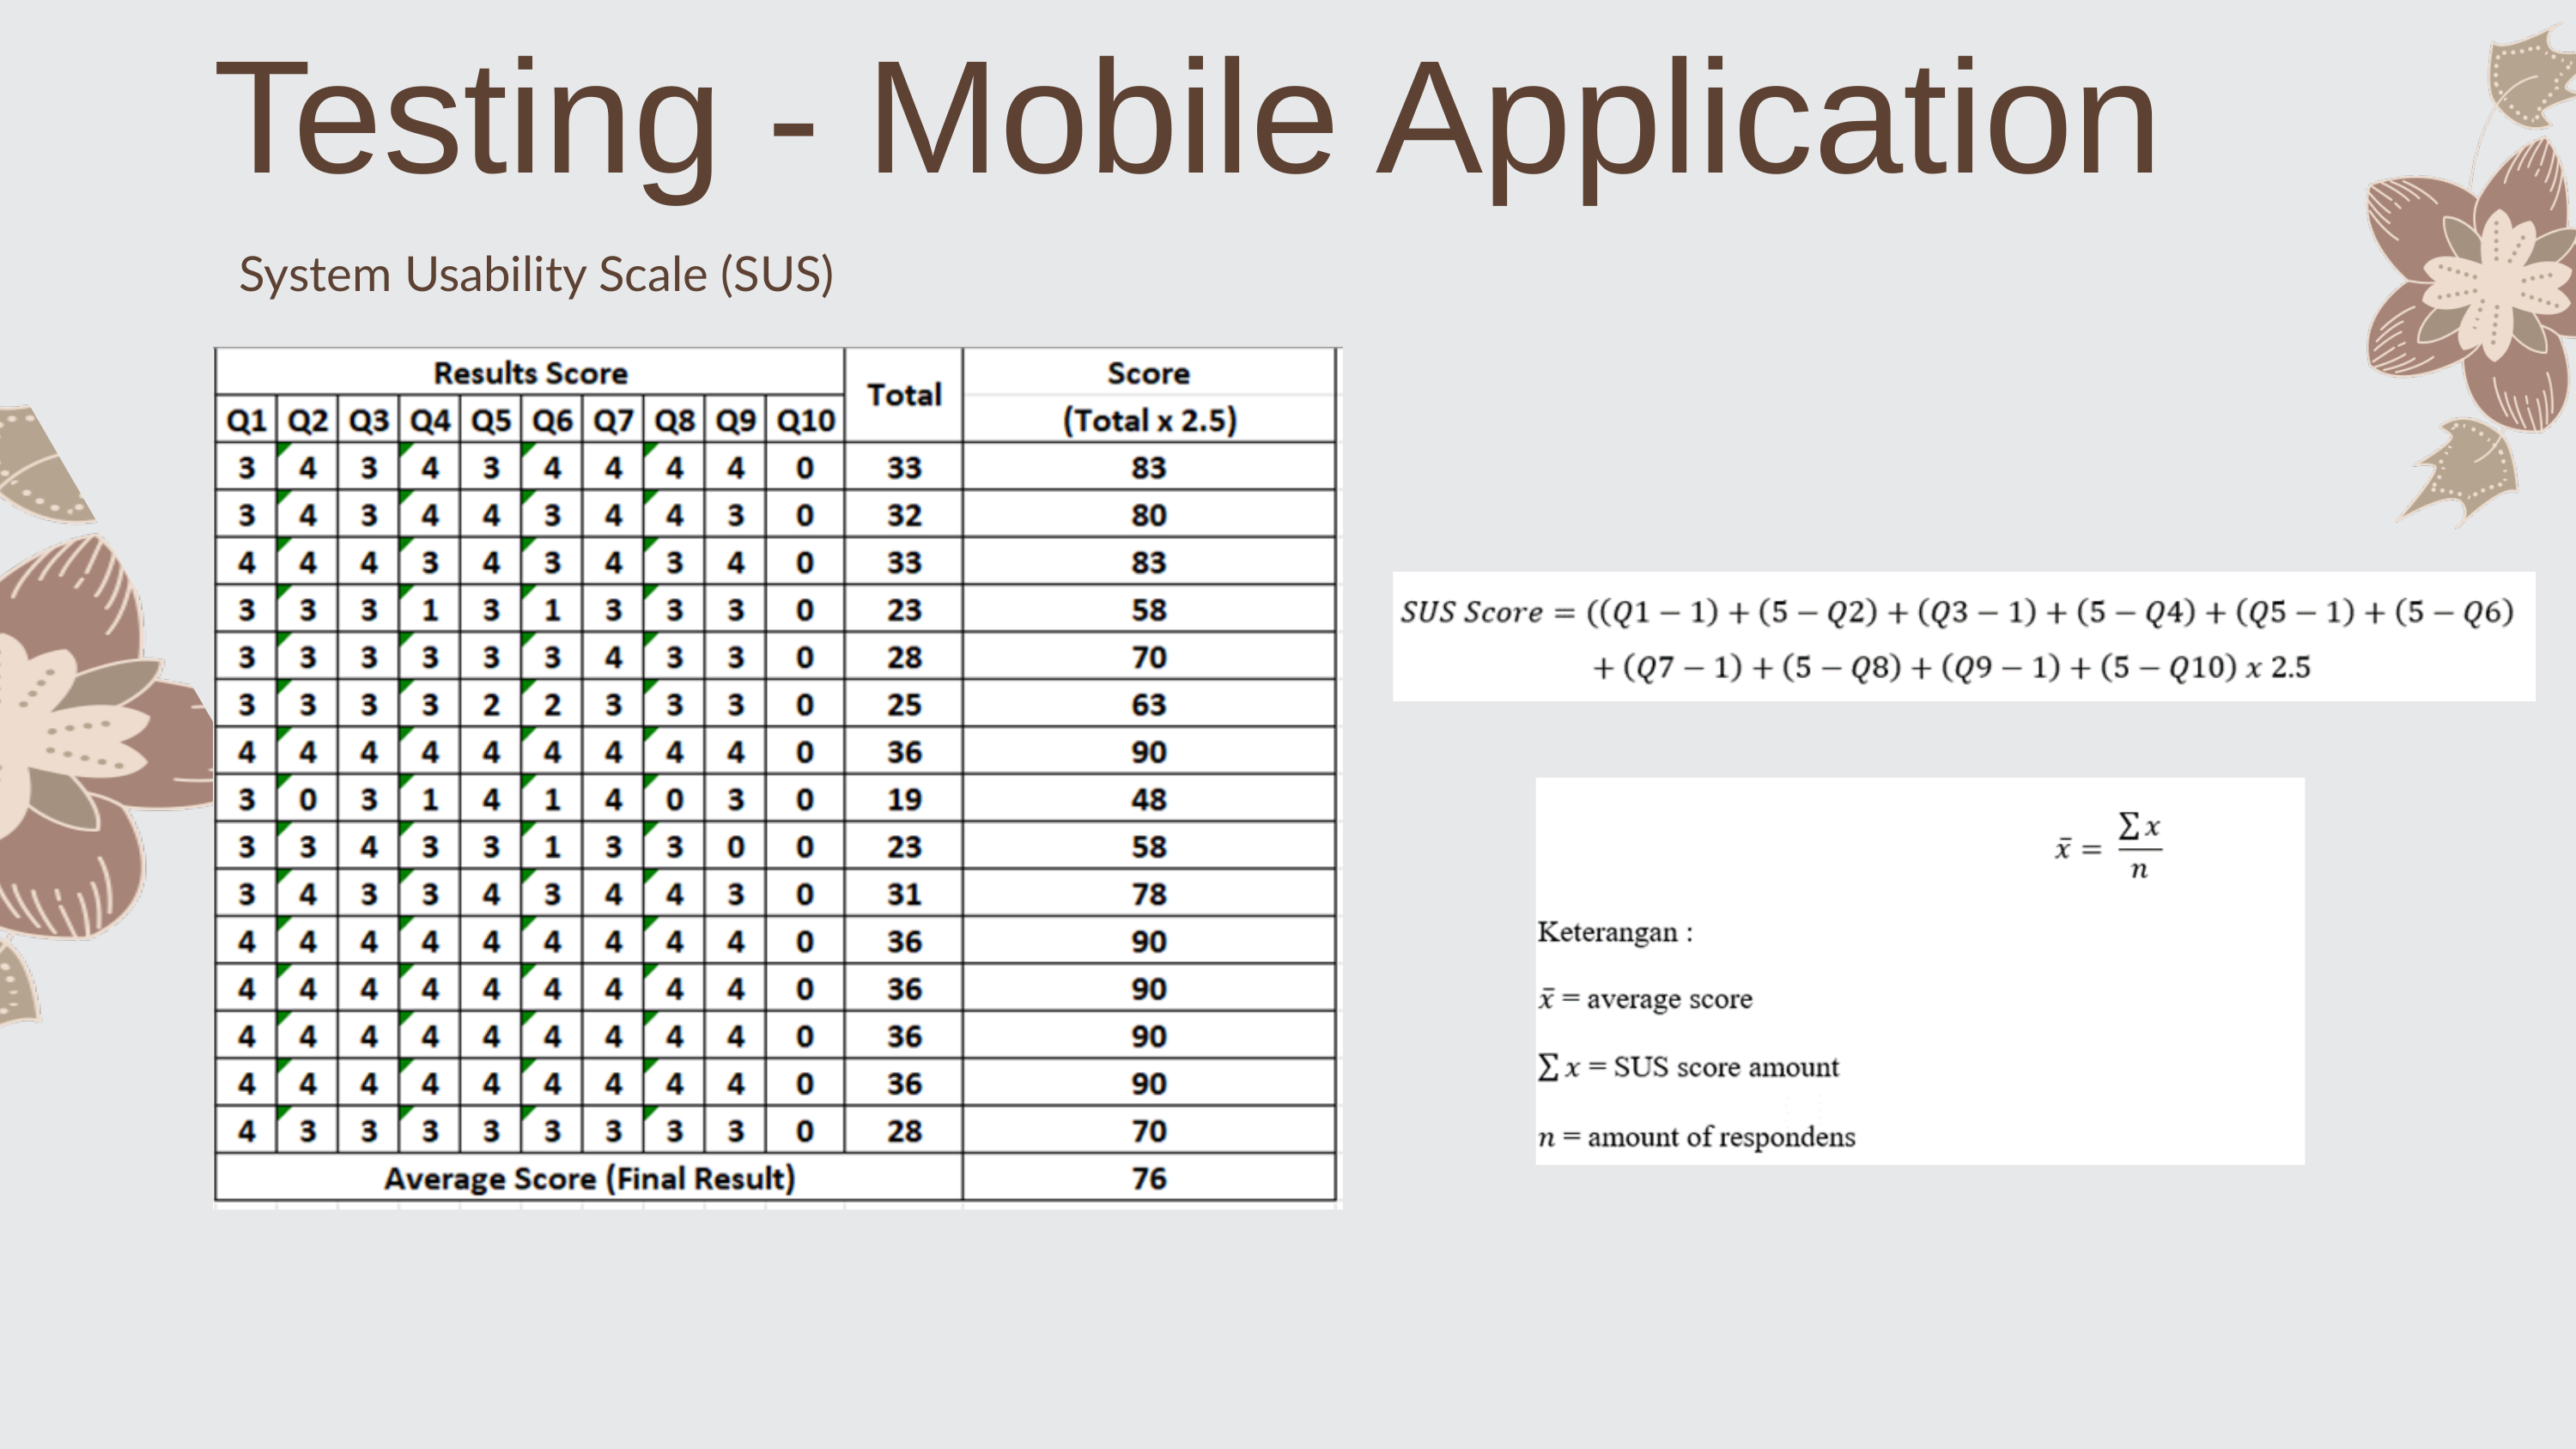

Testing - Mobile Application

System Usability Scale (SUS)